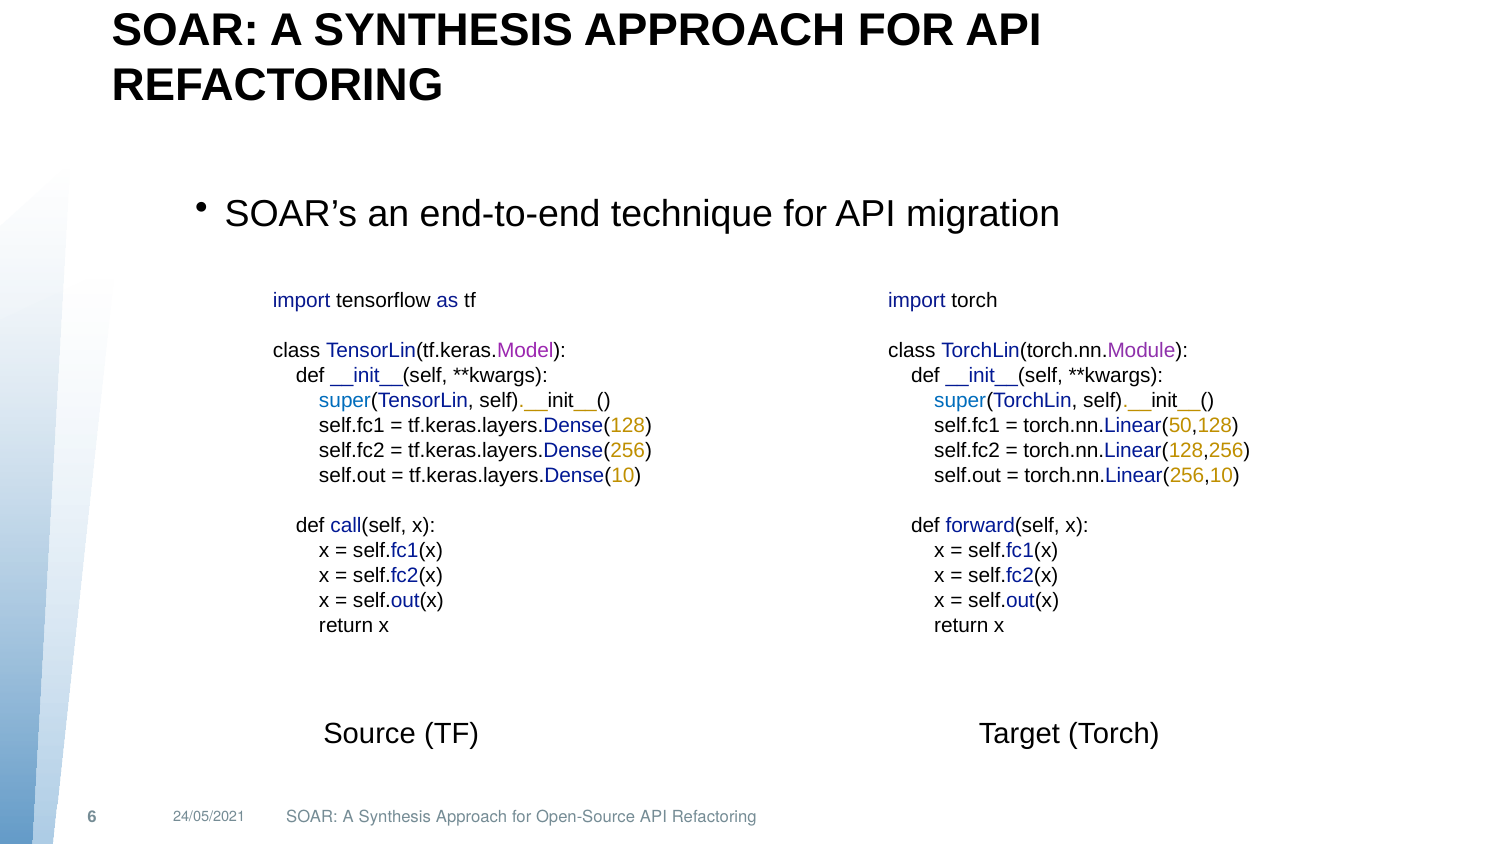

# SOAR: A Synthesis Approach for API Refactoring
SOAR’s an end-to-end technique for API migration
import tensorflow as tf

class TensorLin(tf.keras.Model):
    def __init__(self, **kwargs):
        super(TensorLin, self).__init__()
        self.fc1 = tf.keras.layers.Dense(128)
        self.fc2 = tf.keras.layers.Dense(256)
        self.out = tf.keras.layers.Dense(10)

    def call(self, x):
        x = self.fc1(x)
        x = self.fc2(x)
        x = self.out(x)
        return x

Source (TF)
import torch

class TorchLin(torch.nn.Module):
    def __init__(self, **kwargs):
        super(TorchLin, self).__init__()
        self.fc1 = torch.nn.Linear(50,128)
        self.fc2 = torch.nn.Linear(128,256)
        self.out = torch.nn.Linear(256,10)

    def forward(self, x):
        x = self.fc1(x)
        x = self.fc2(x)
        x = self.out(x)
        return x

Target (Torch)
24/05/2021
SOAR: A Synthesis Approach for Open-Source API Refactoring
6